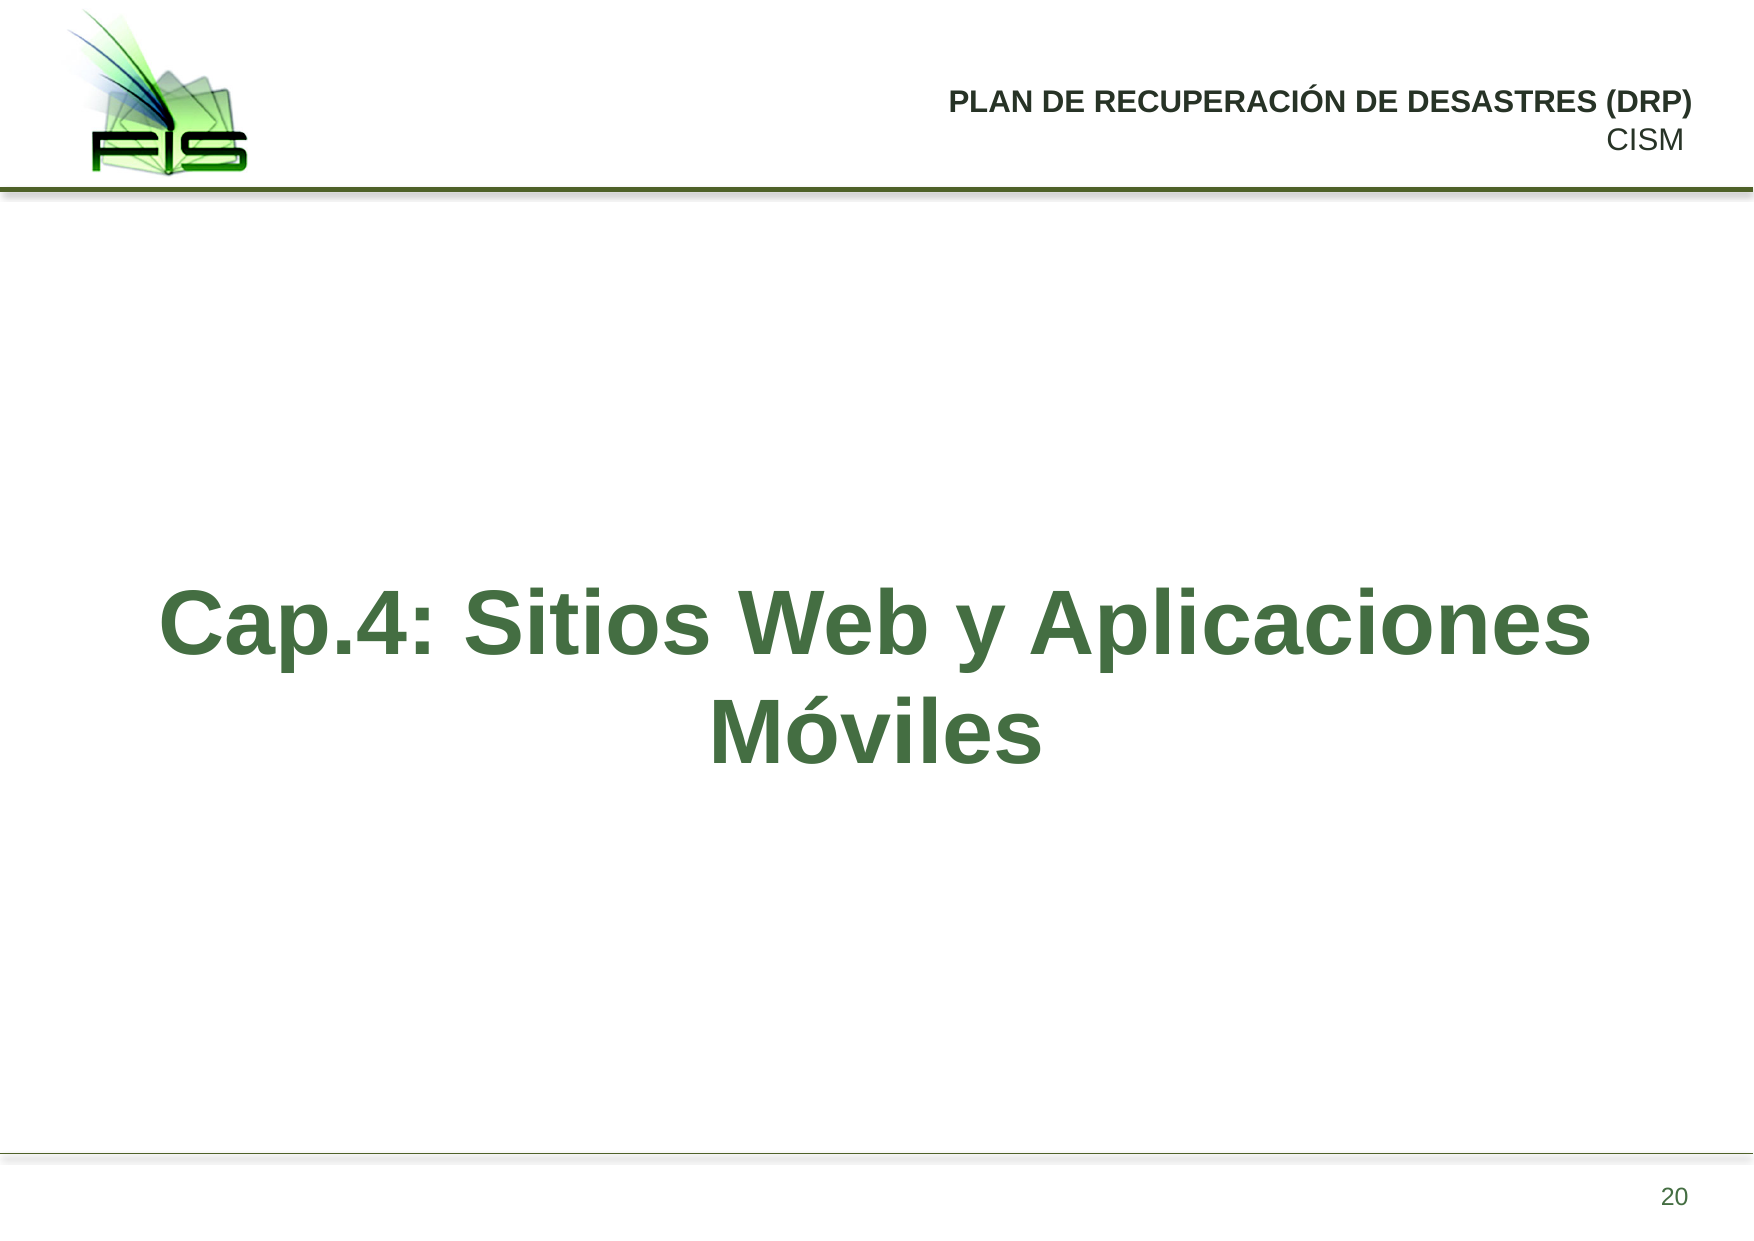

# Cap.4: Sitios Web y Aplicaciones Móviles
20